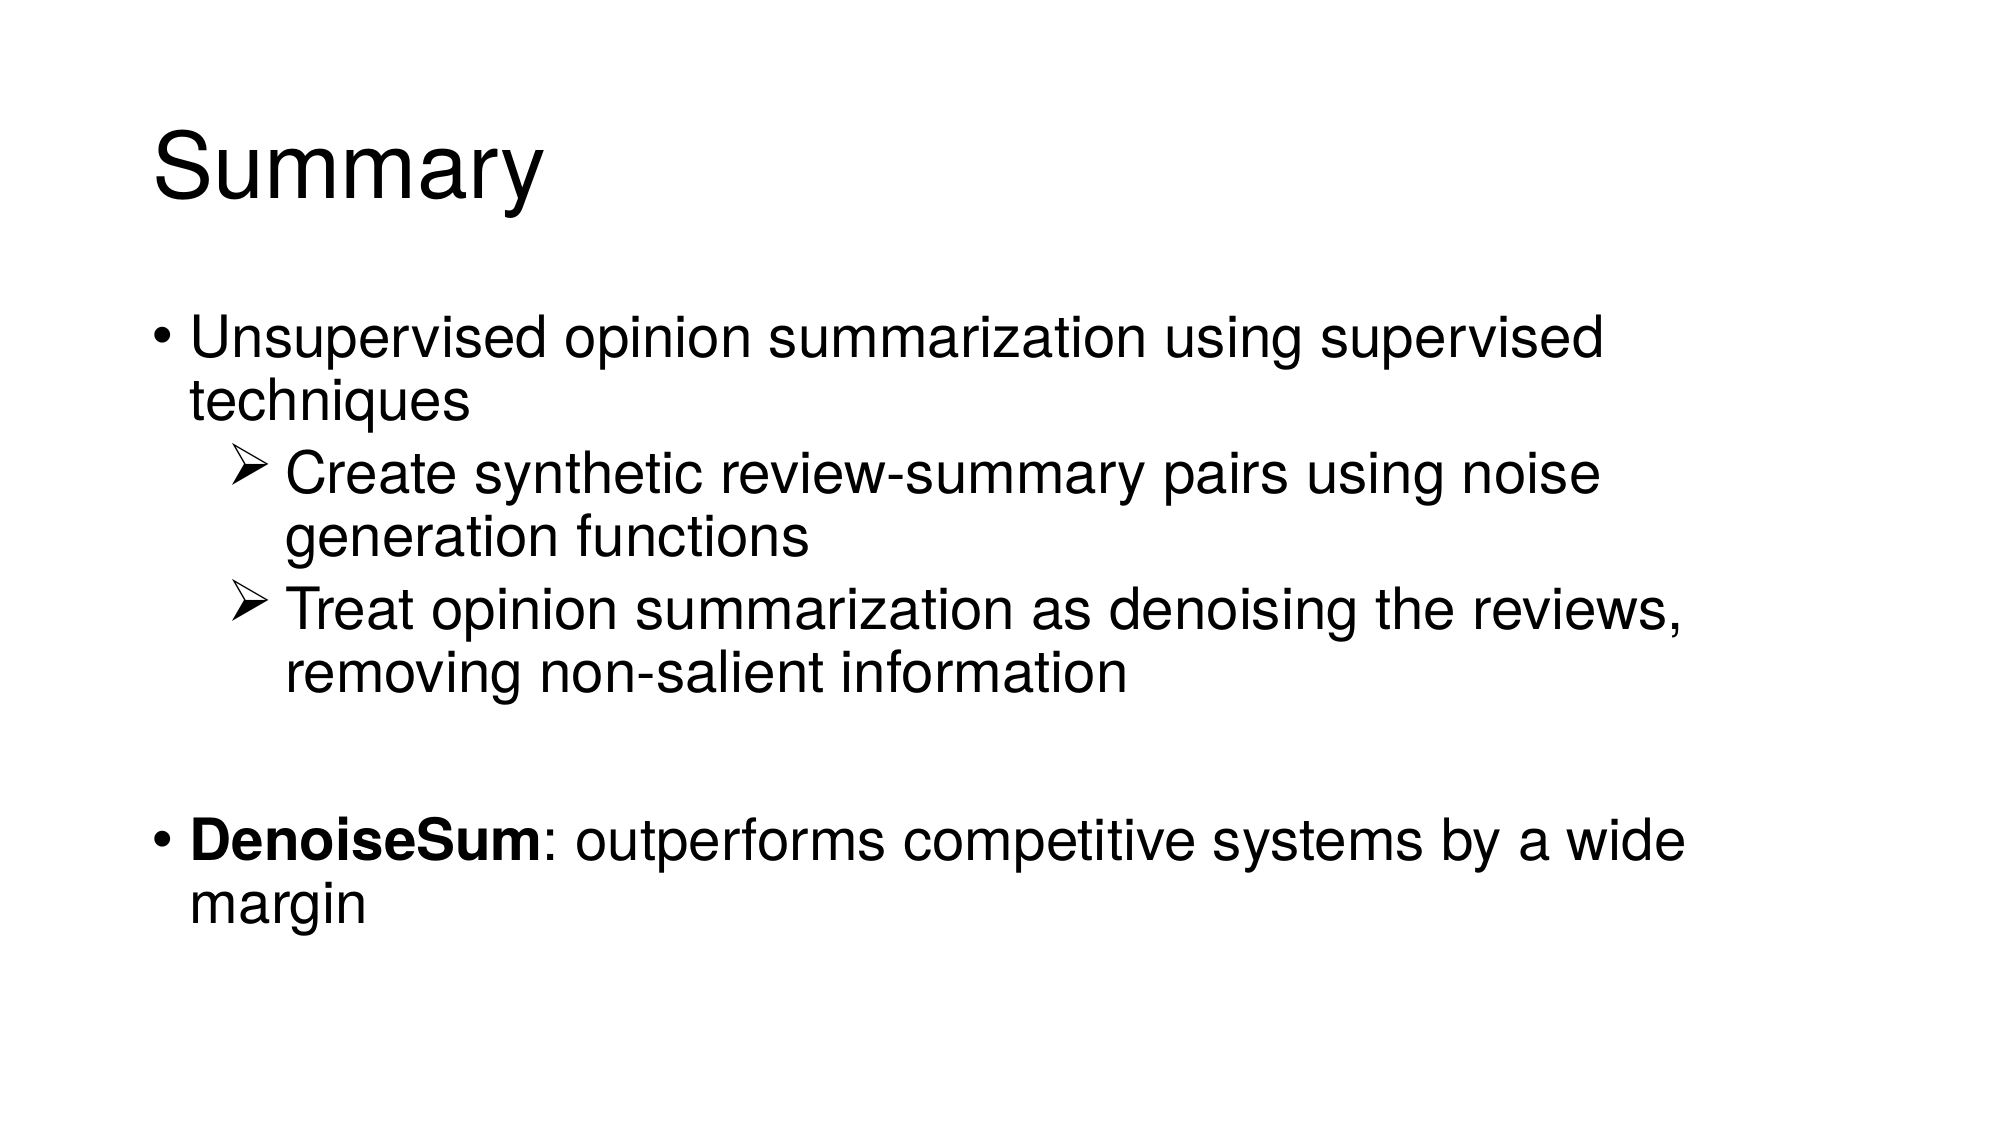

# Summary
Unsupervised opinion summarization using supervised techniques
Create synthetic review-summary pairs using noise generation functions
Treat opinion summarization as denoising the reviews, removing non-salient information

DenoiseSum: outperforms competitive systems by a wide margin